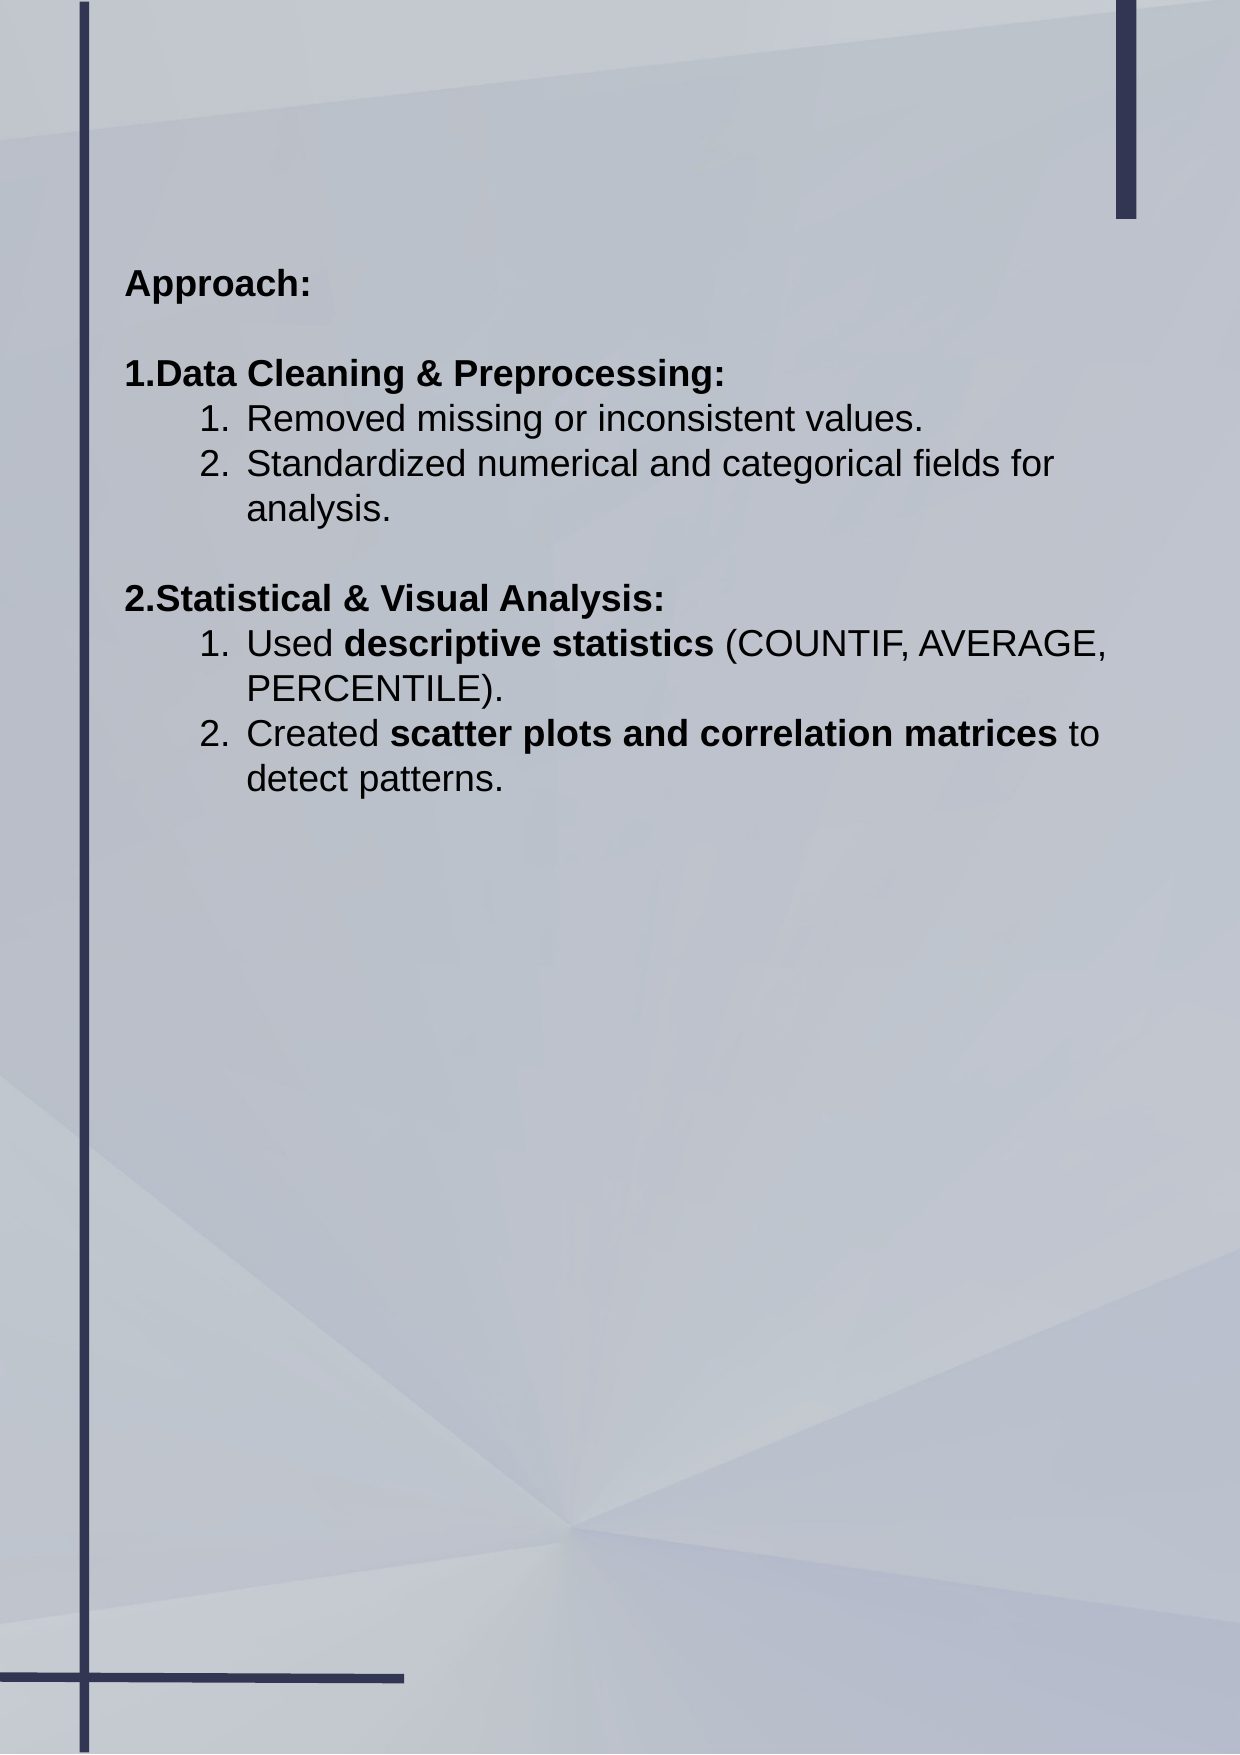

Approach:

Data Cleaning & Preprocessing:
Removed missing or inconsistent values.
Standardized numerical and categorical fields for analysis.

Statistical & Visual Analysis:
Used descriptive statistics (COUNTIF, AVERAGE, PERCENTILE).
Created scatter plots and correlation matrices to detect patterns.